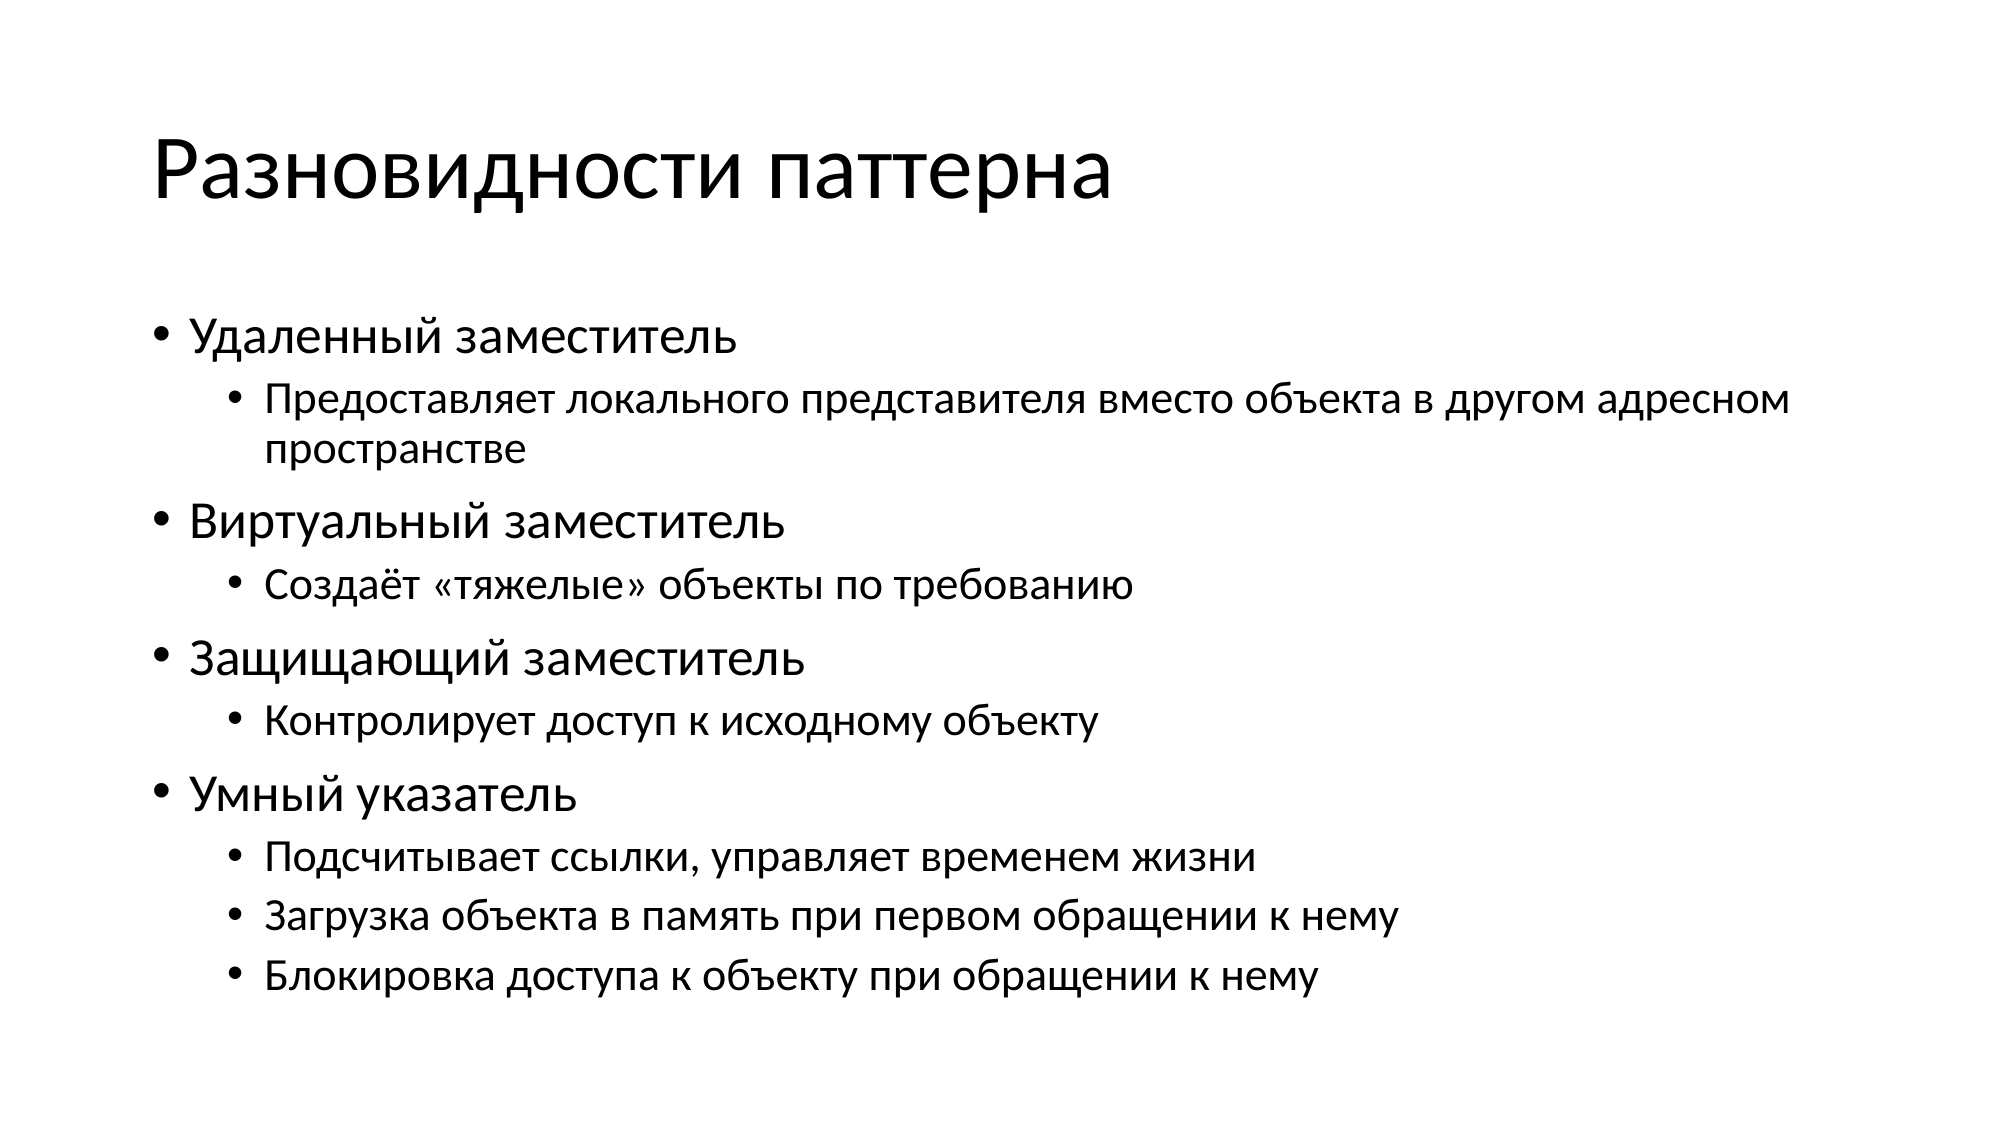

# Разновидности паттерна
Удаленный заместитель
Предоставляет локального представителя вместо объекта в другом адресном пространстве
Виртуальный заместитель
Создаёт «тяжелые» объекты по требованию
Защищающий заместитель
Контролирует доступ к исходному объекту
Умный указатель
Подсчитывает ссылки, управляет временем жизни
Загрузка объекта в память при первом обращении к нему
Блокировка доступа к объекту при обращении к нему